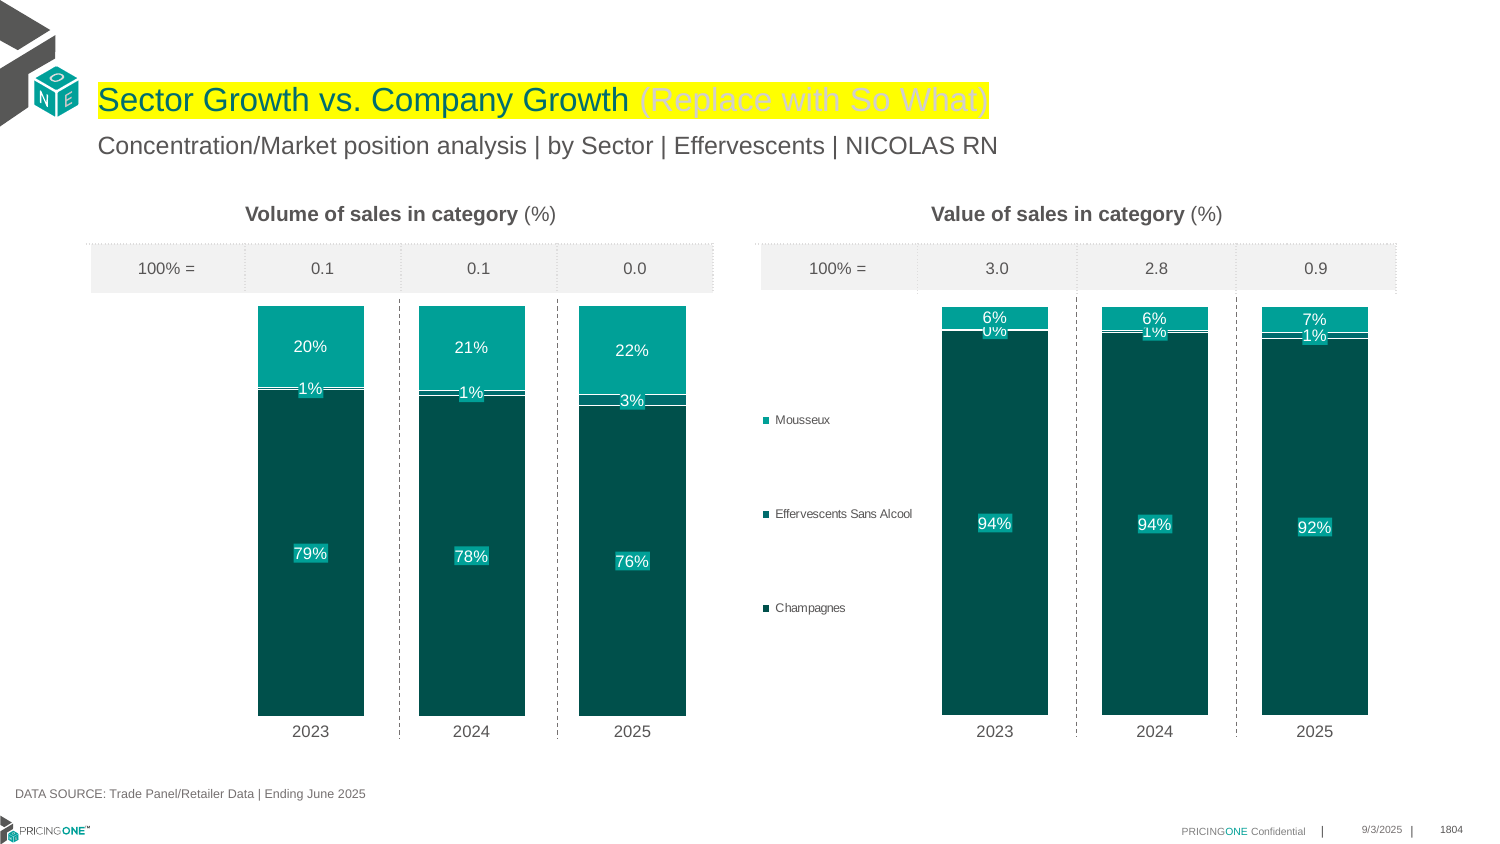

# Sector Growth vs. Company Growth (Replace with So What)
Concentration/Market position analysis | by Sector | Effervescents | NICOLAS RN
| Volume of sales in category (%) |  |  |  |
| --- | --- | --- | --- |
| 100% = | 0.1 | 0.1 | 0.0 |
| Value of sales in category (%) |  |  |  |
| --- | --- | --- | --- |
| 100% = | 3.0 | 2.8 | 0.9 |

### Chart

| Category | Champagnes | Effervescents Sans Alcool | Mousseux |
|---|---|---|---|
| 2023 | 0.7945209947003669 | 0.006066041581736649 | 0.19941296371789646 |
| 2024 | 0.7812759638671357 | 0.012444978698580494 | 0.2062790574342838 |
| 2025 | 0.7557693318614309 | 0.026757083530463122 | 0.21747358460810598 |

### Chart

| Category | Champagnes | Effervescents Sans Alcool | Mousseux |
|---|---|---|---|
| 2023 | 0.9411721297425885 | 0.0020202887573932743 | 0.05680758150001828 |
| 2024 | 0.9360060637330564 | 0.005303952239031254 | 0.05868998402791233 |
| 2025 | 0.9219228282432196 | 0.012899409717900451 | 0.06517776203887997 |
DATA SOURCE: Trade Panel/Retailer Data | Ending June 2025

9/3/2025
1804